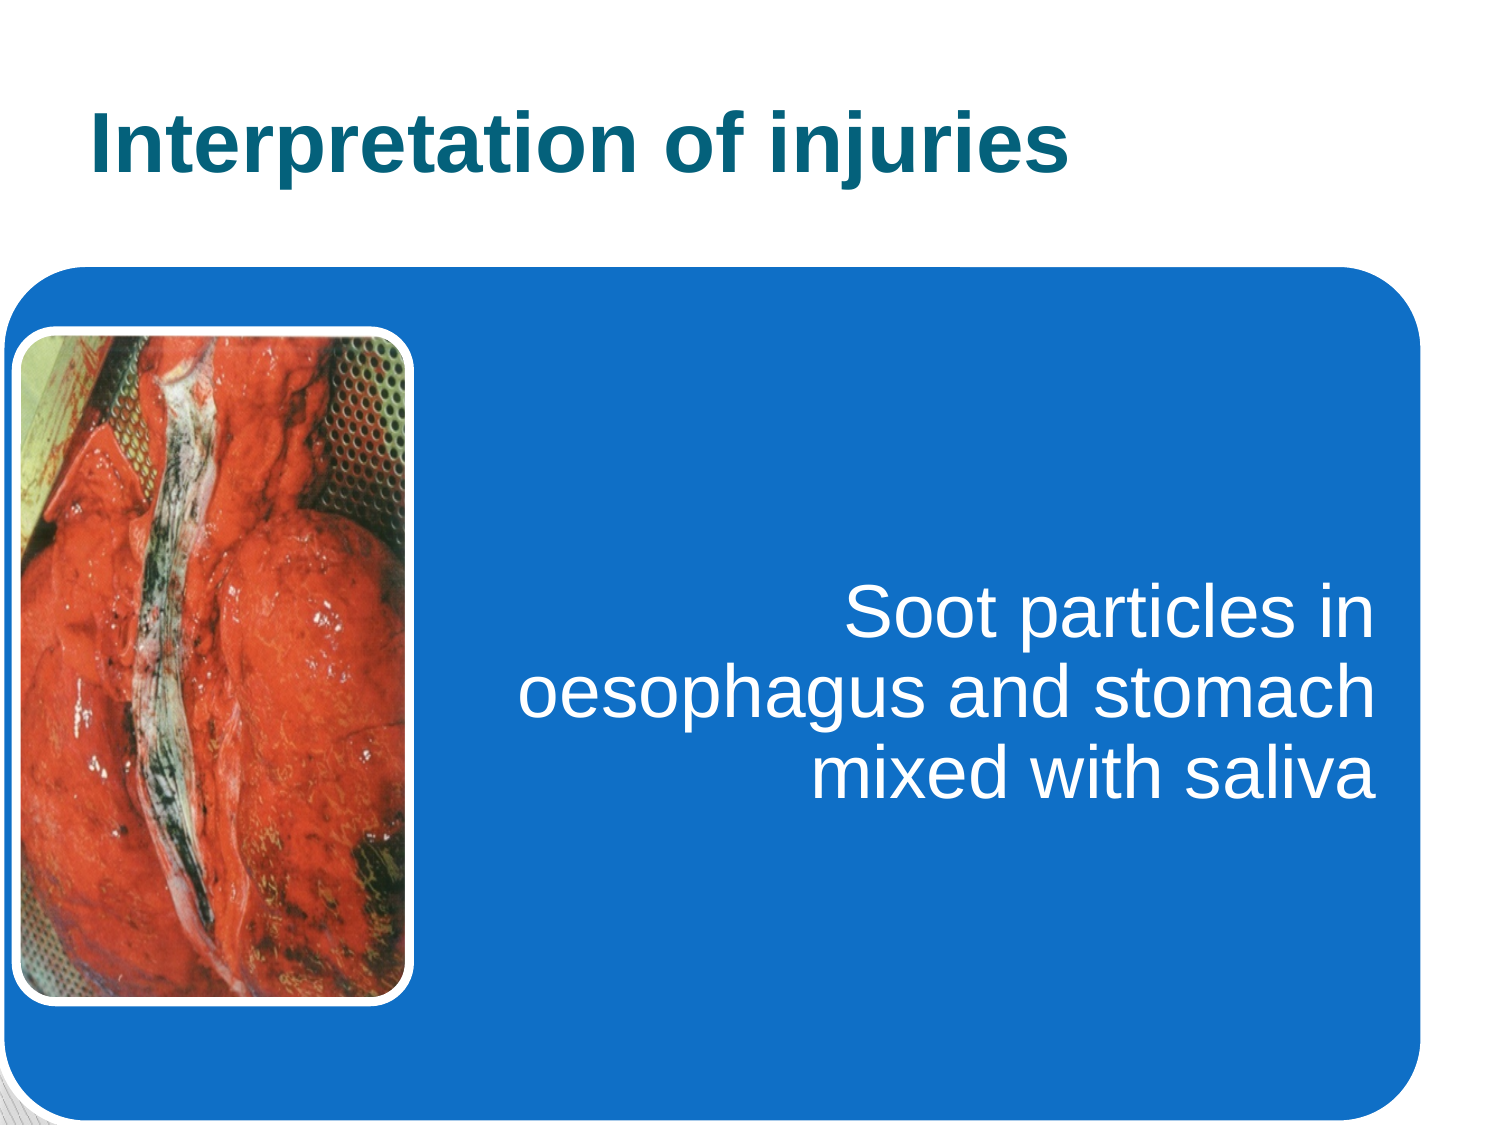

# Interpretation of injuries
  Soot particles in oesophagus and stomach mixed with saliva